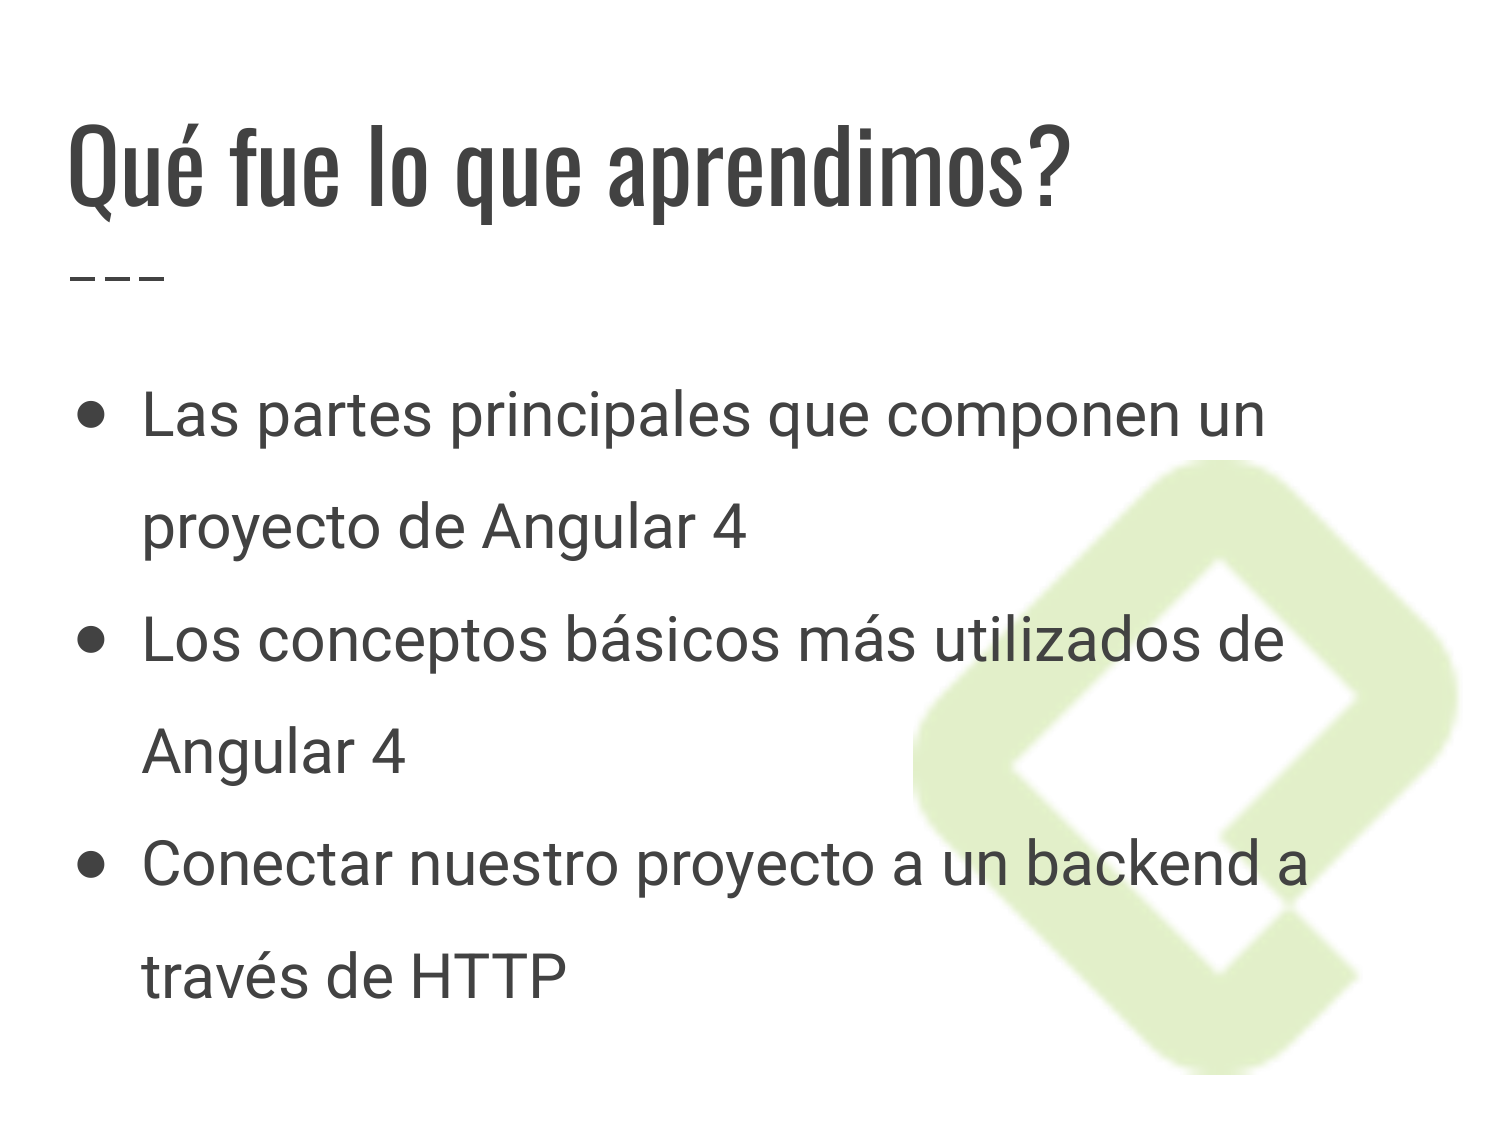

# Qué fue lo que aprendimos?
Las partes principales que componen un proyecto de Angular 4
Los conceptos básicos más utilizados de Angular 4
Conectar nuestro proyecto a un backend a través de HTTP